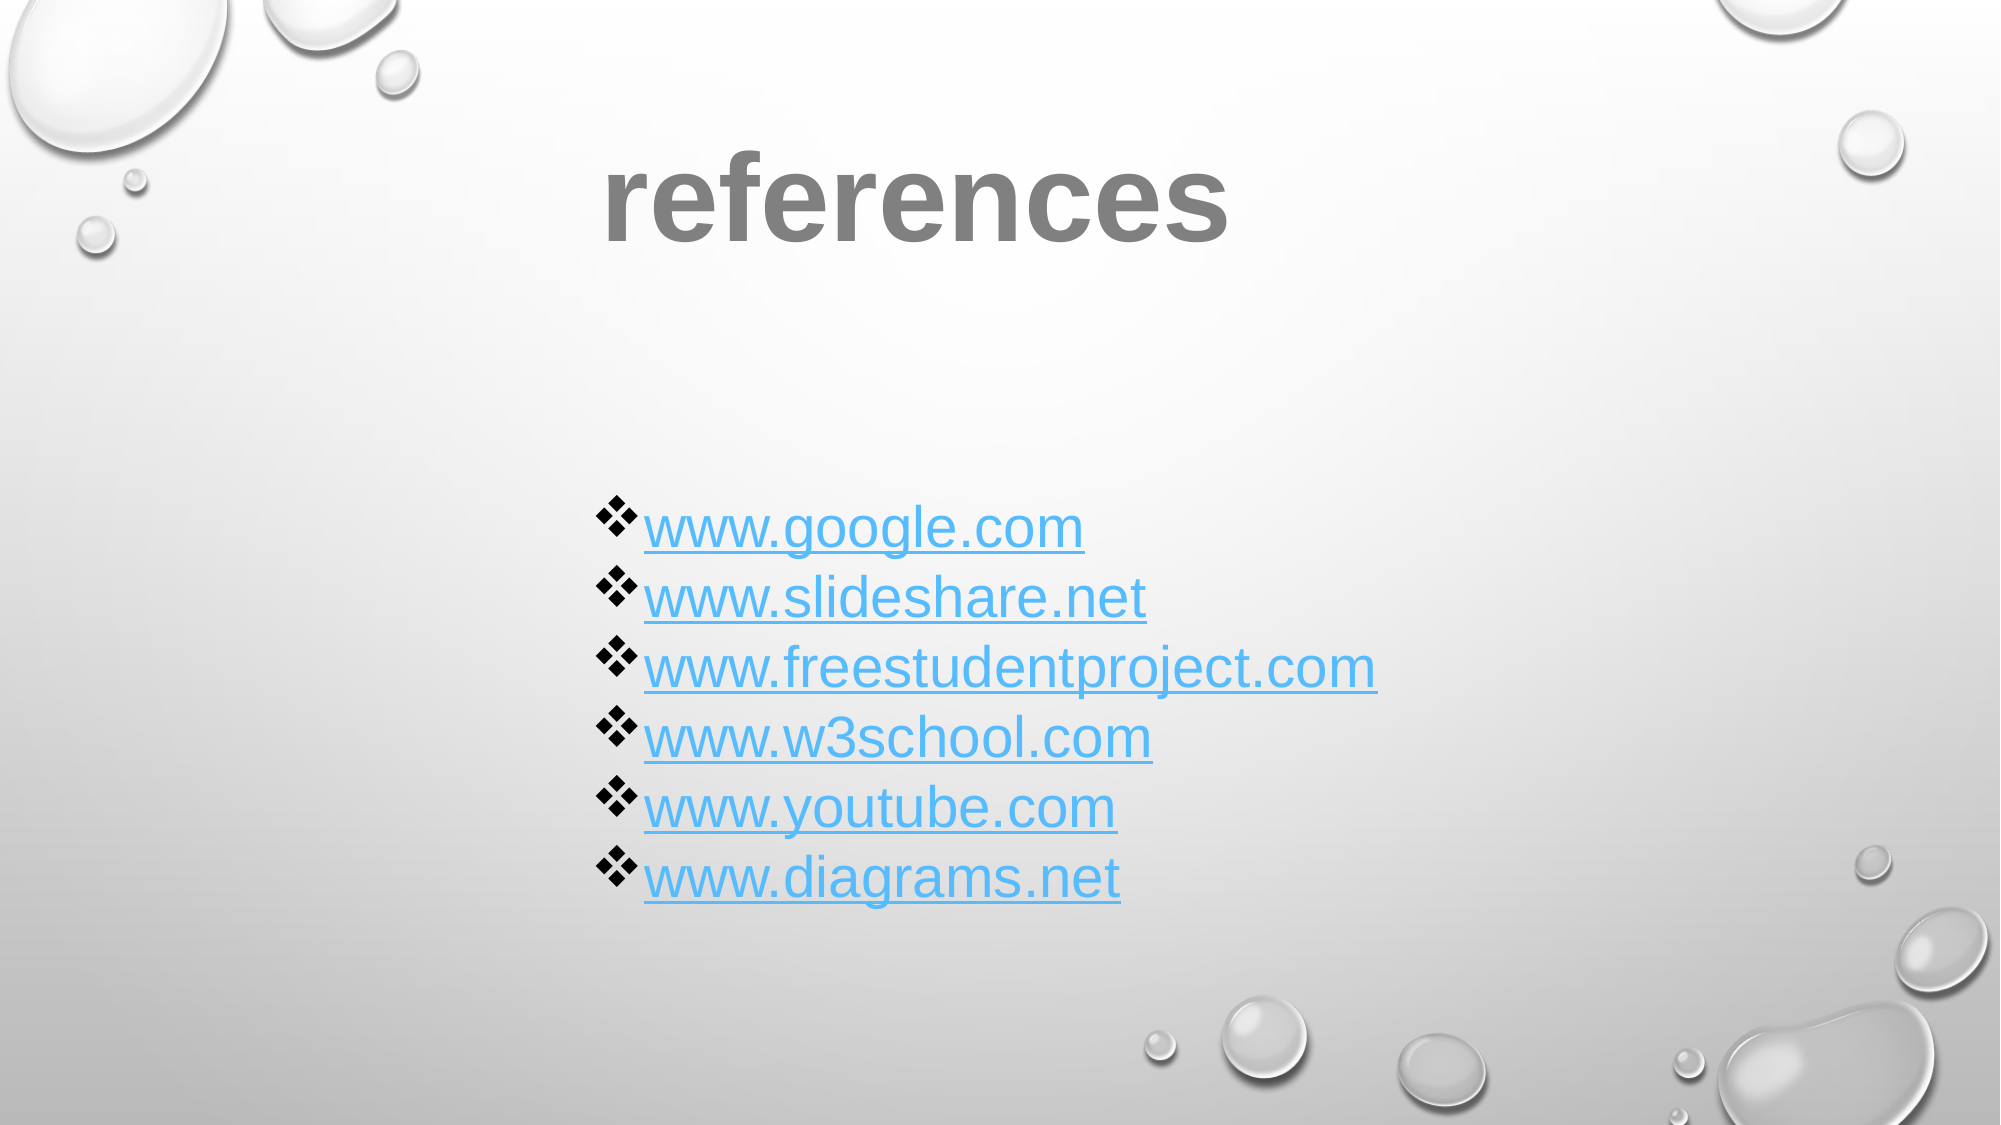

references
www.google.com
www.slideshare.net
www.freestudentproject.com
www.w3school.com
www.youtube.com
www.diagrams.net